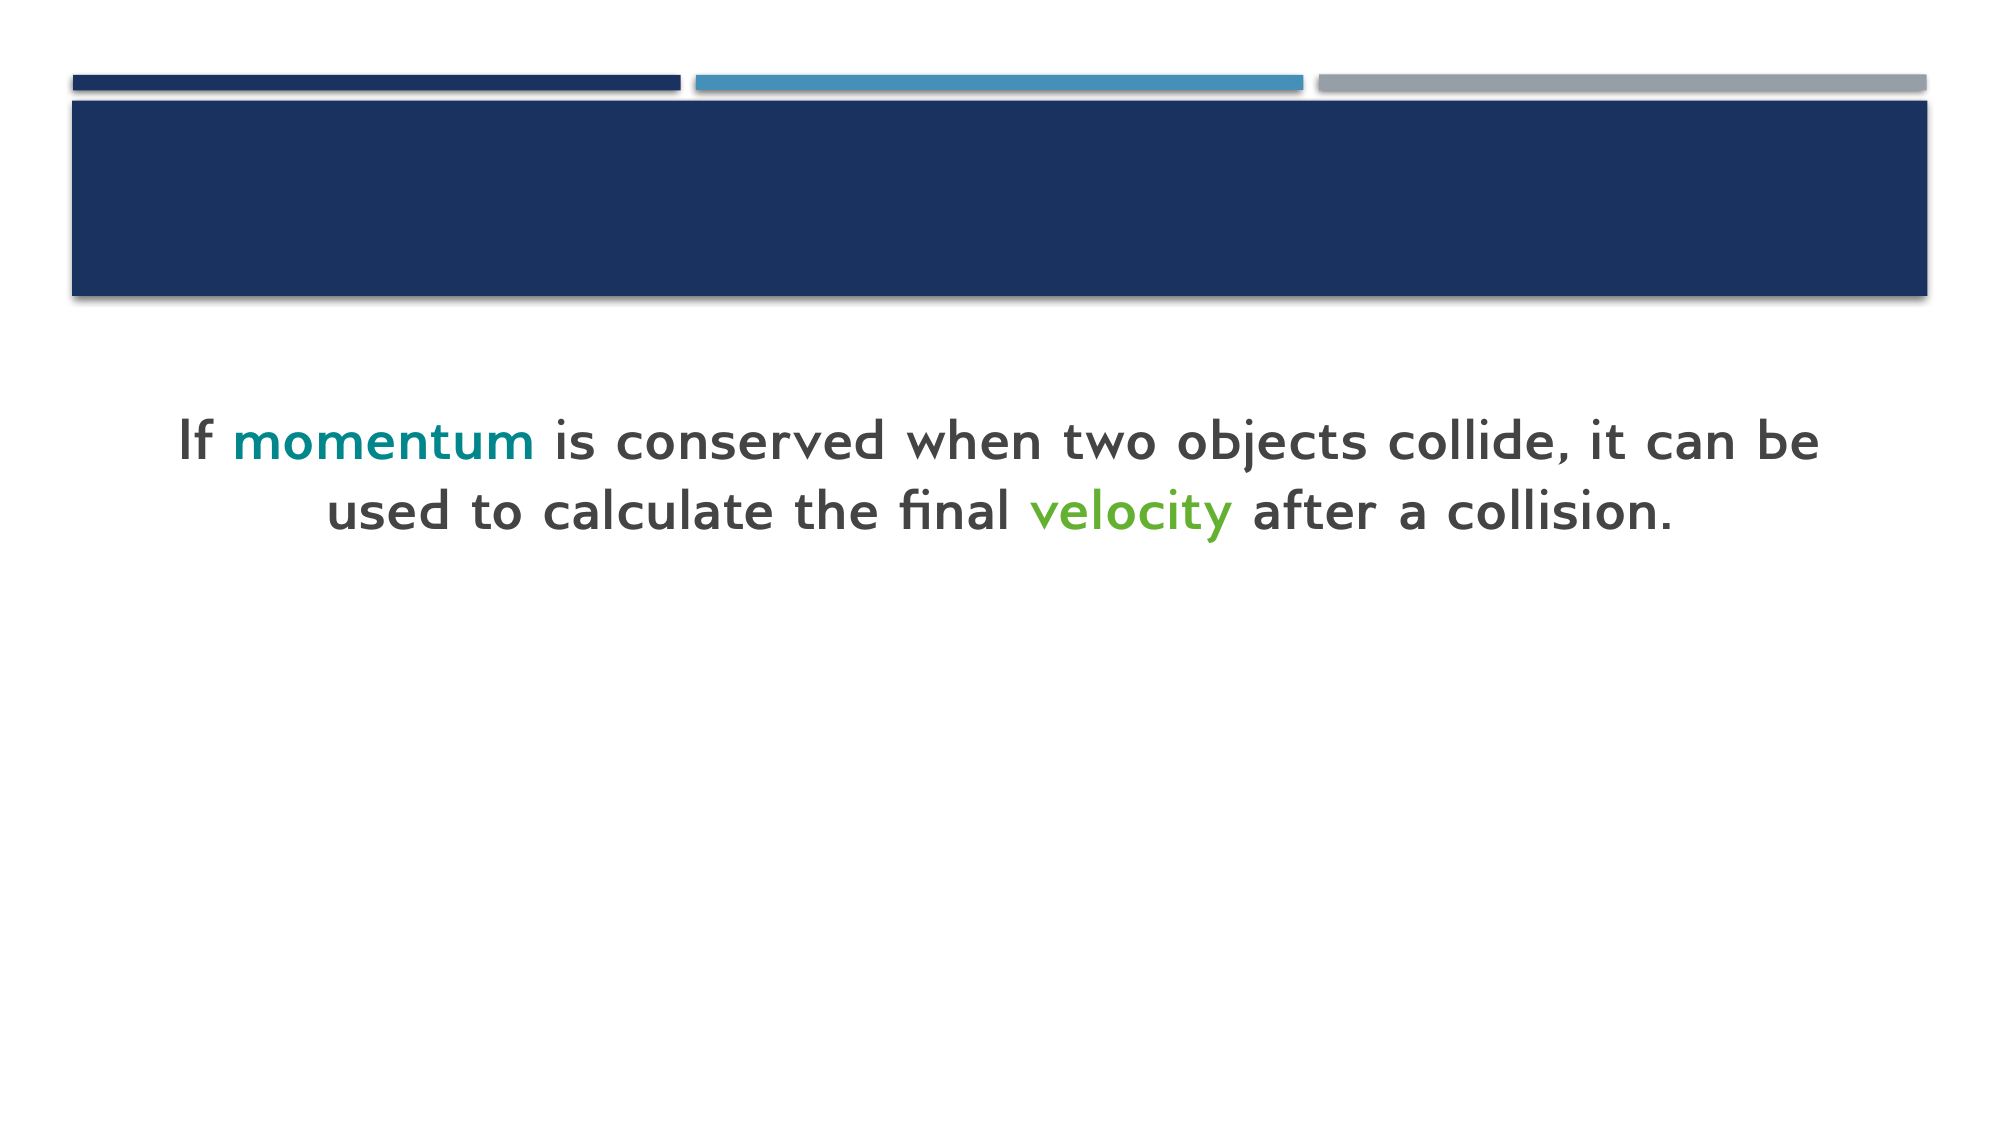

#
If momentum is conserved when two objects collide, it can be used to calculate the final velocity after a collision.